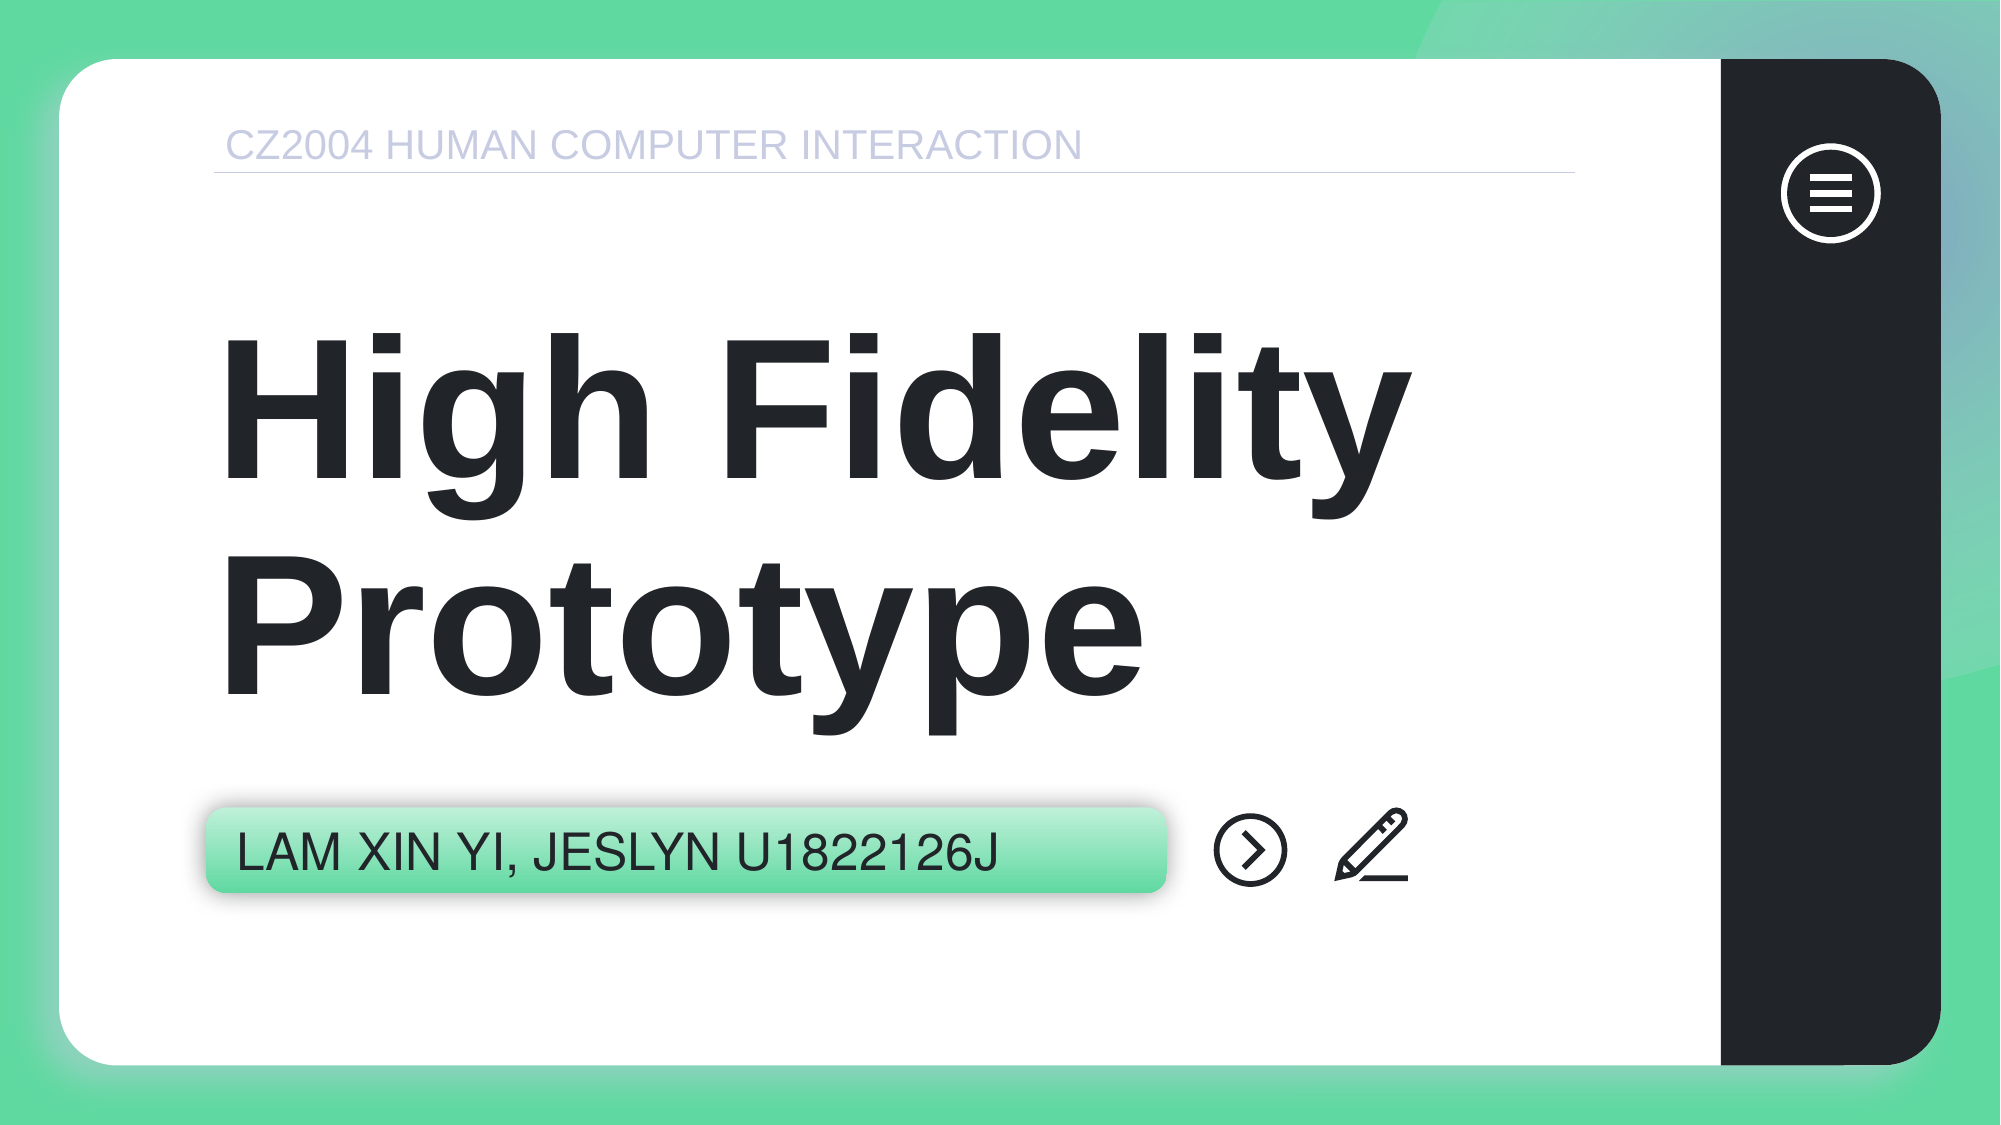

CZ2004 HUMAN COMPUTER INTERACTION

# High Fidelity Prototype

LAM XIN YI, JESLYN U1822126J